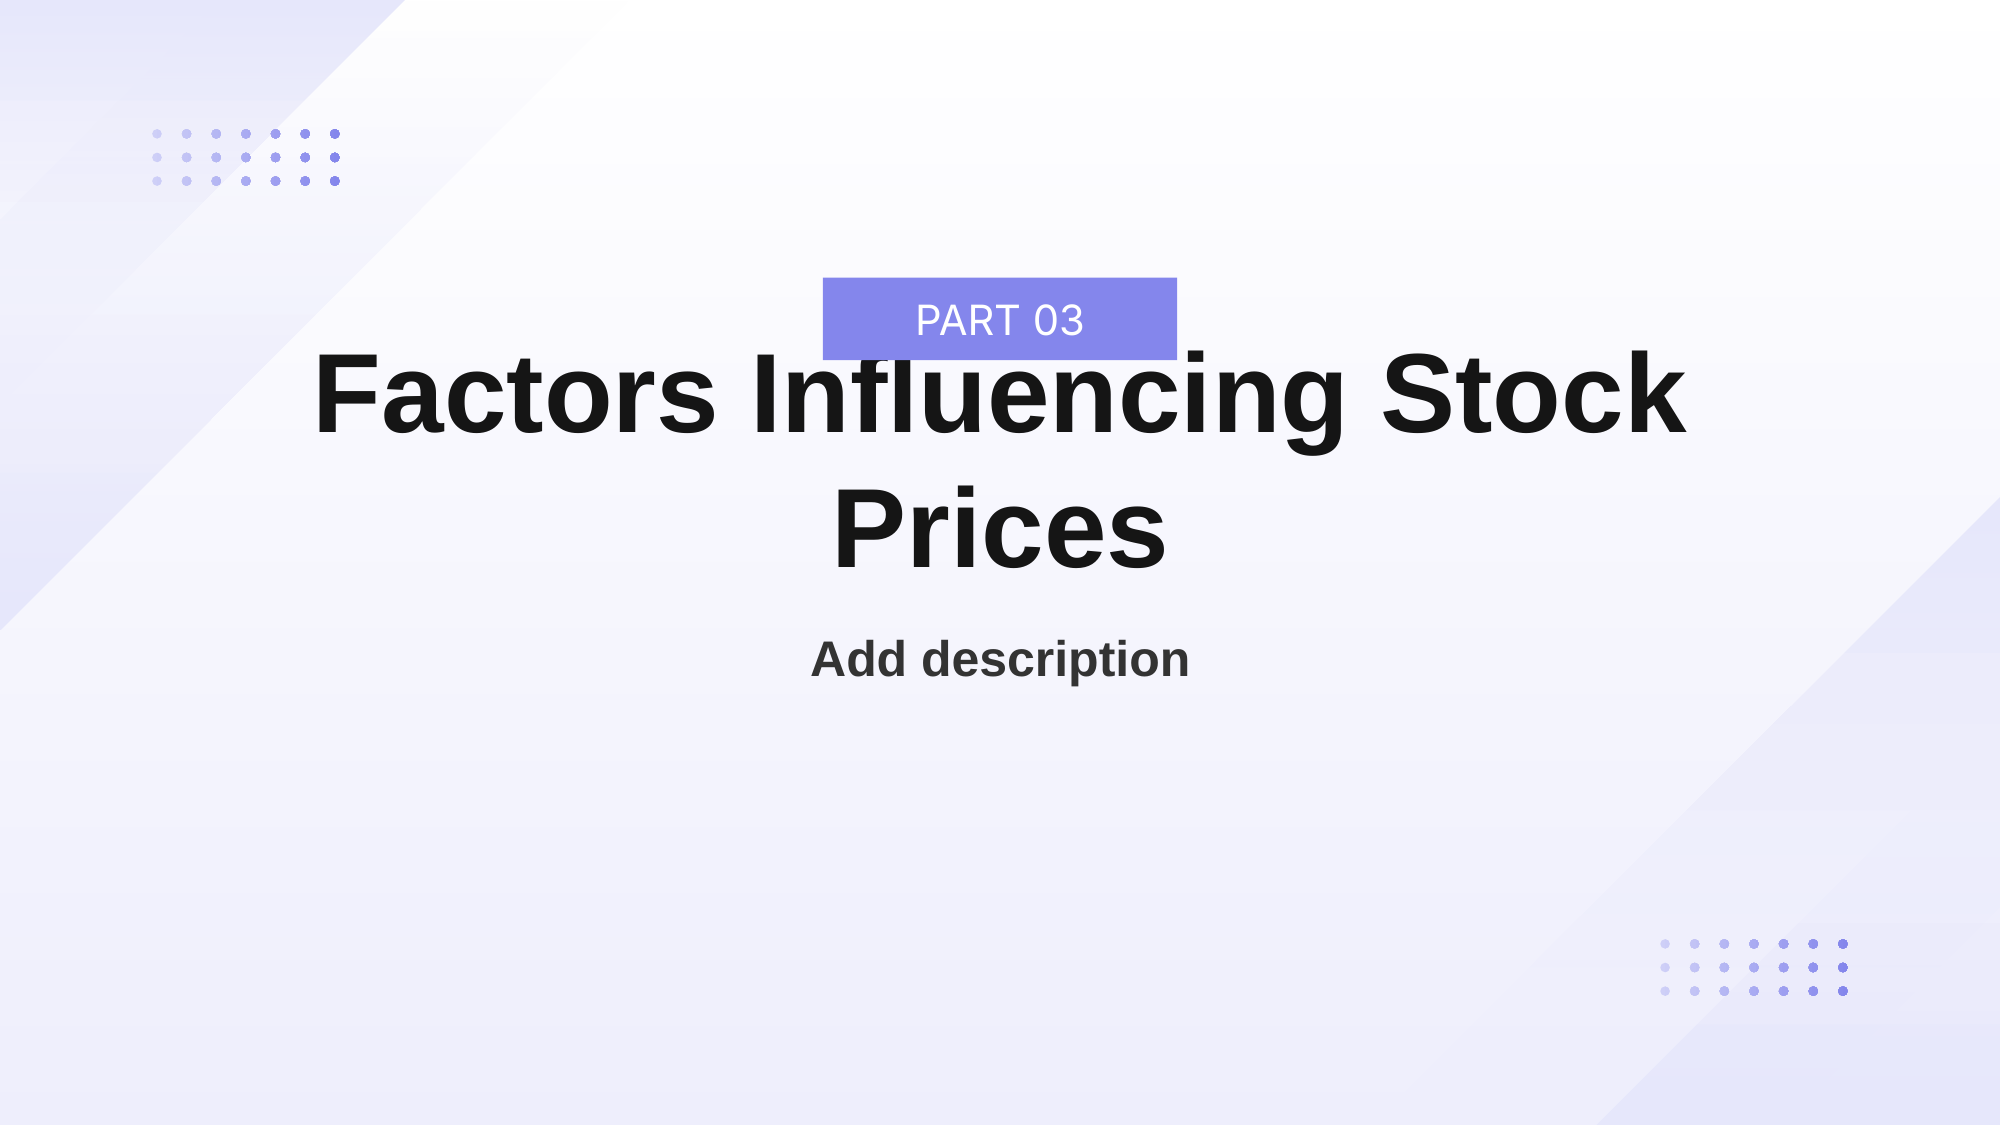

PART 03
# Factors Influencing Stock Prices
Add description